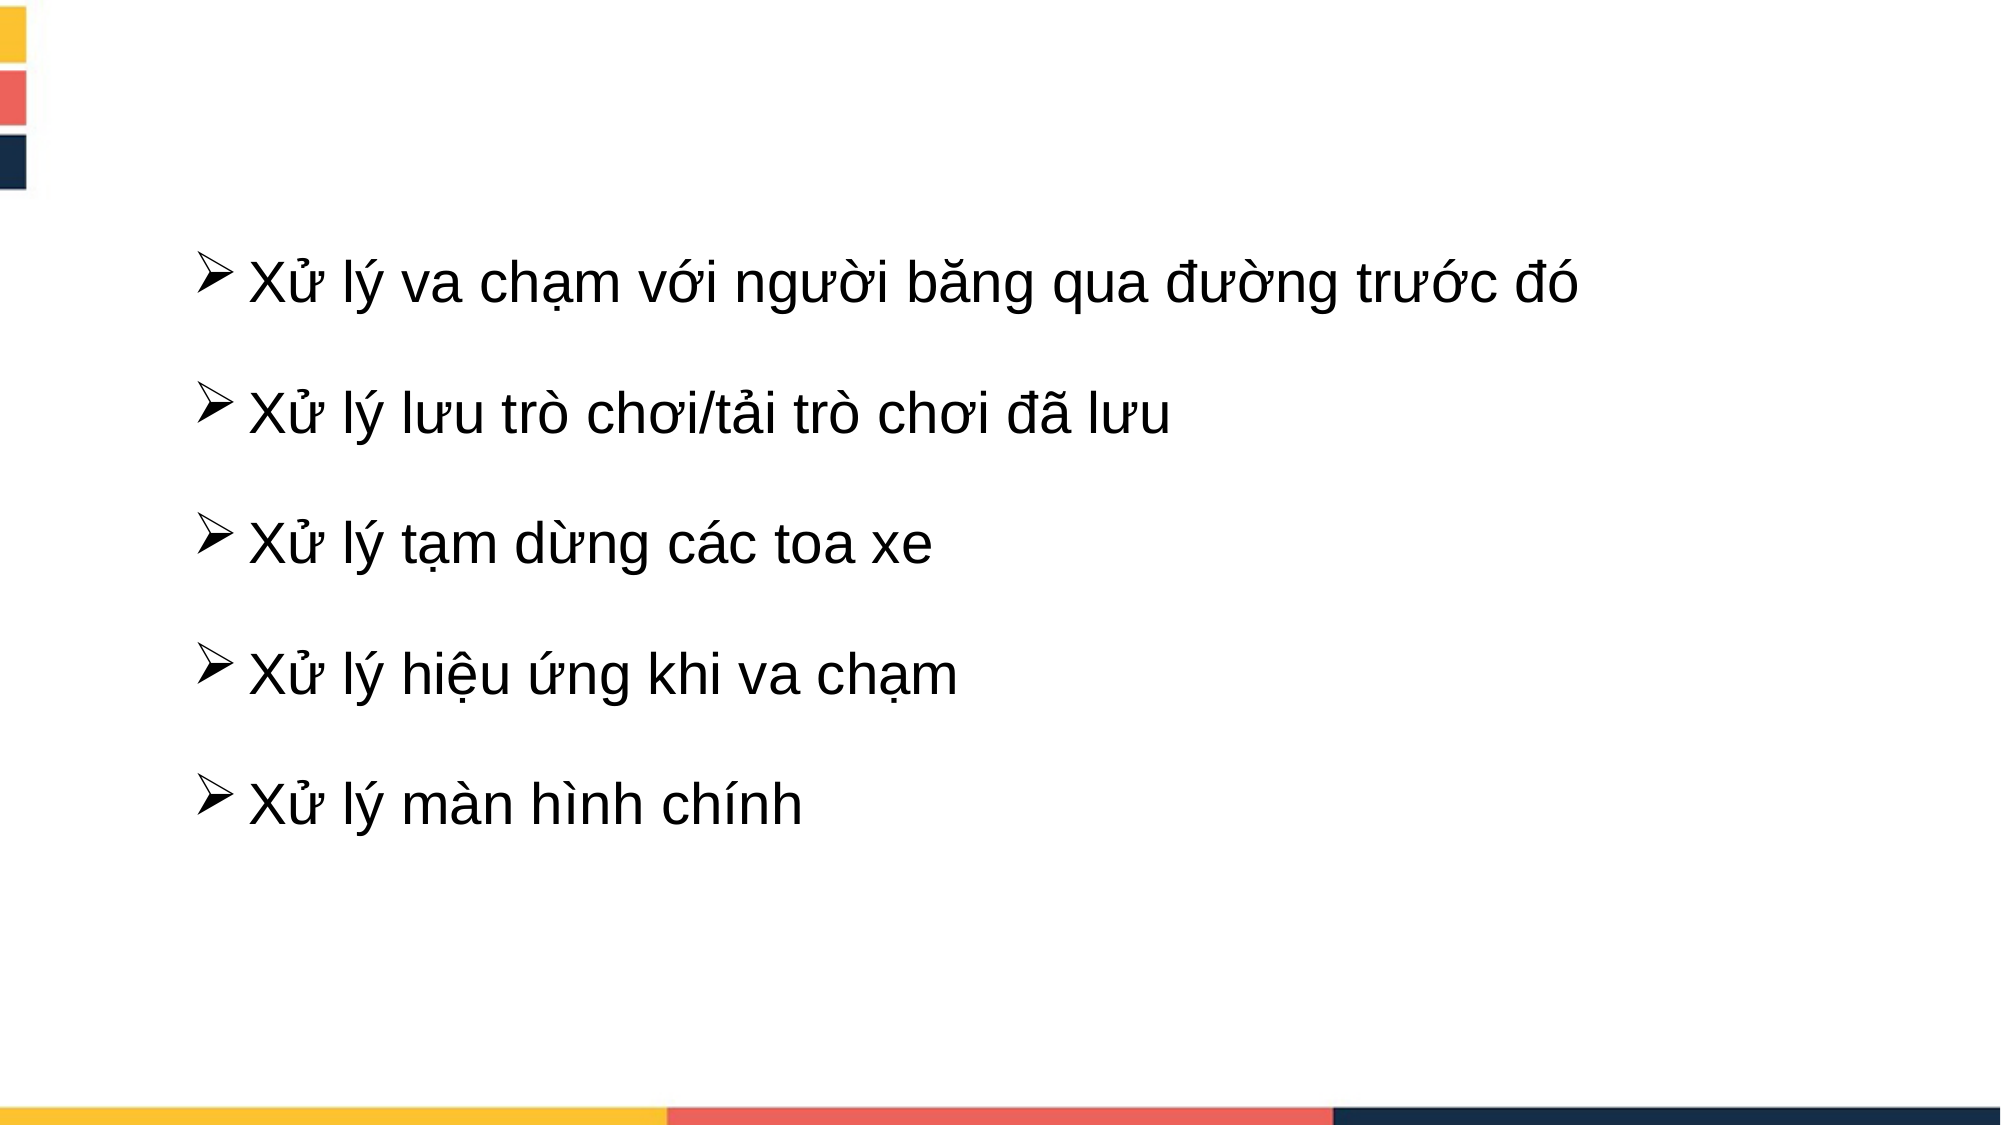

Xử lý va chạm với người băng qua đường trước đó
Xử lý lưu trò chơi/tải trò chơi đã lưu
Xử lý tạm dừng các toa xe
Xử lý hiệu ứng khi va chạm
Xử lý màn hình chính